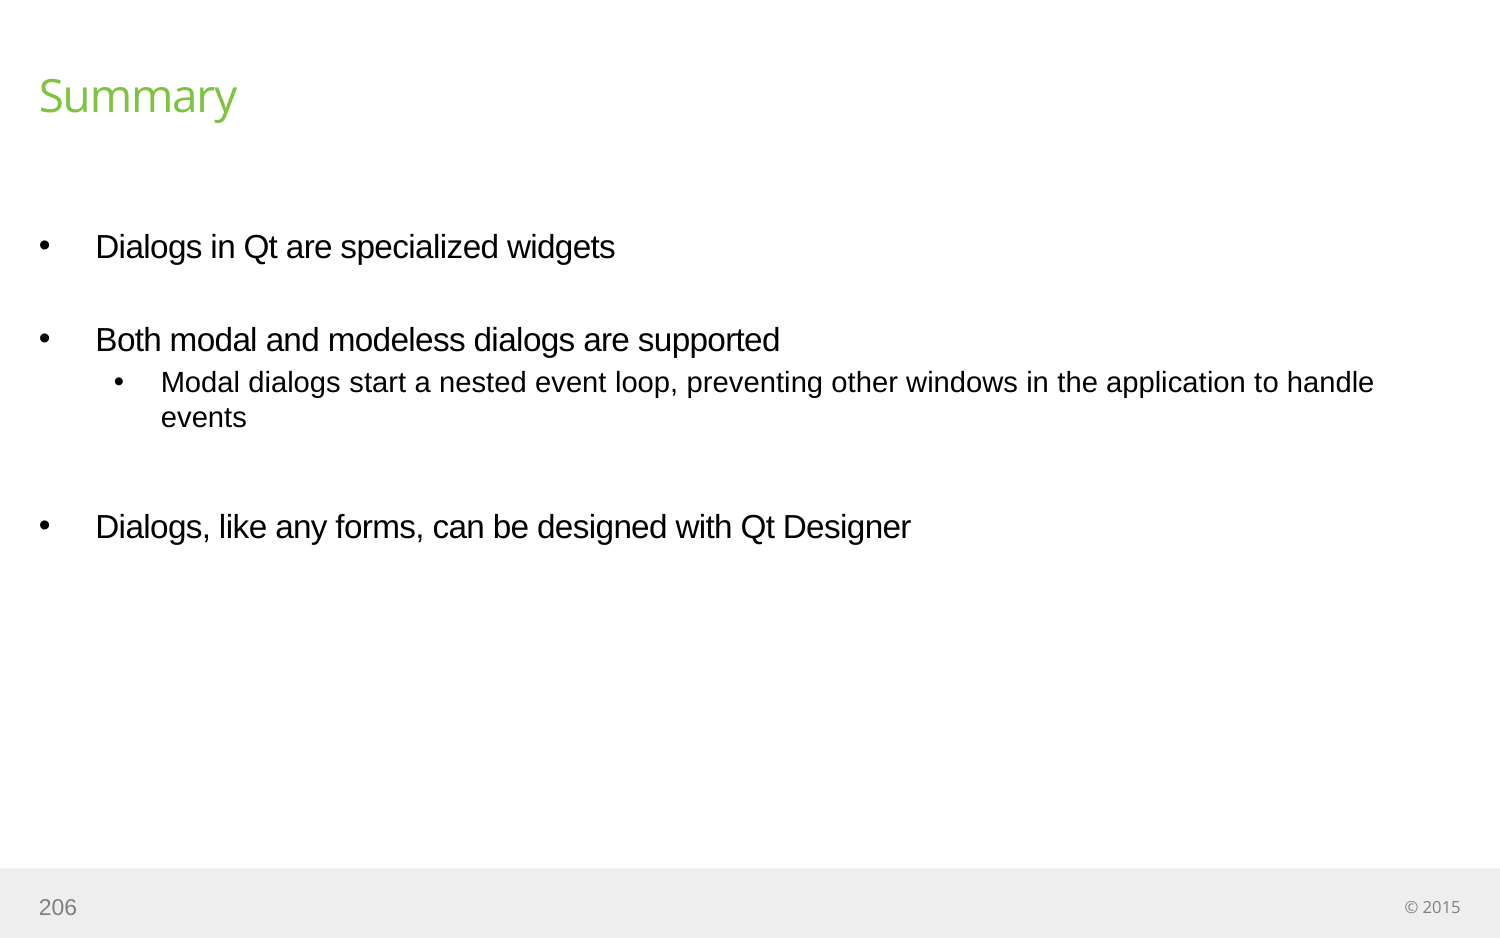

# Summary
Dialogs in Qt are specialized widgets

Both modal and modeless dialogs are supported
Modal dialogs start a nested event loop, preventing other windows in the application to handle events

Dialogs, like any forms, can be designed with Qt Designer

206
© 2015